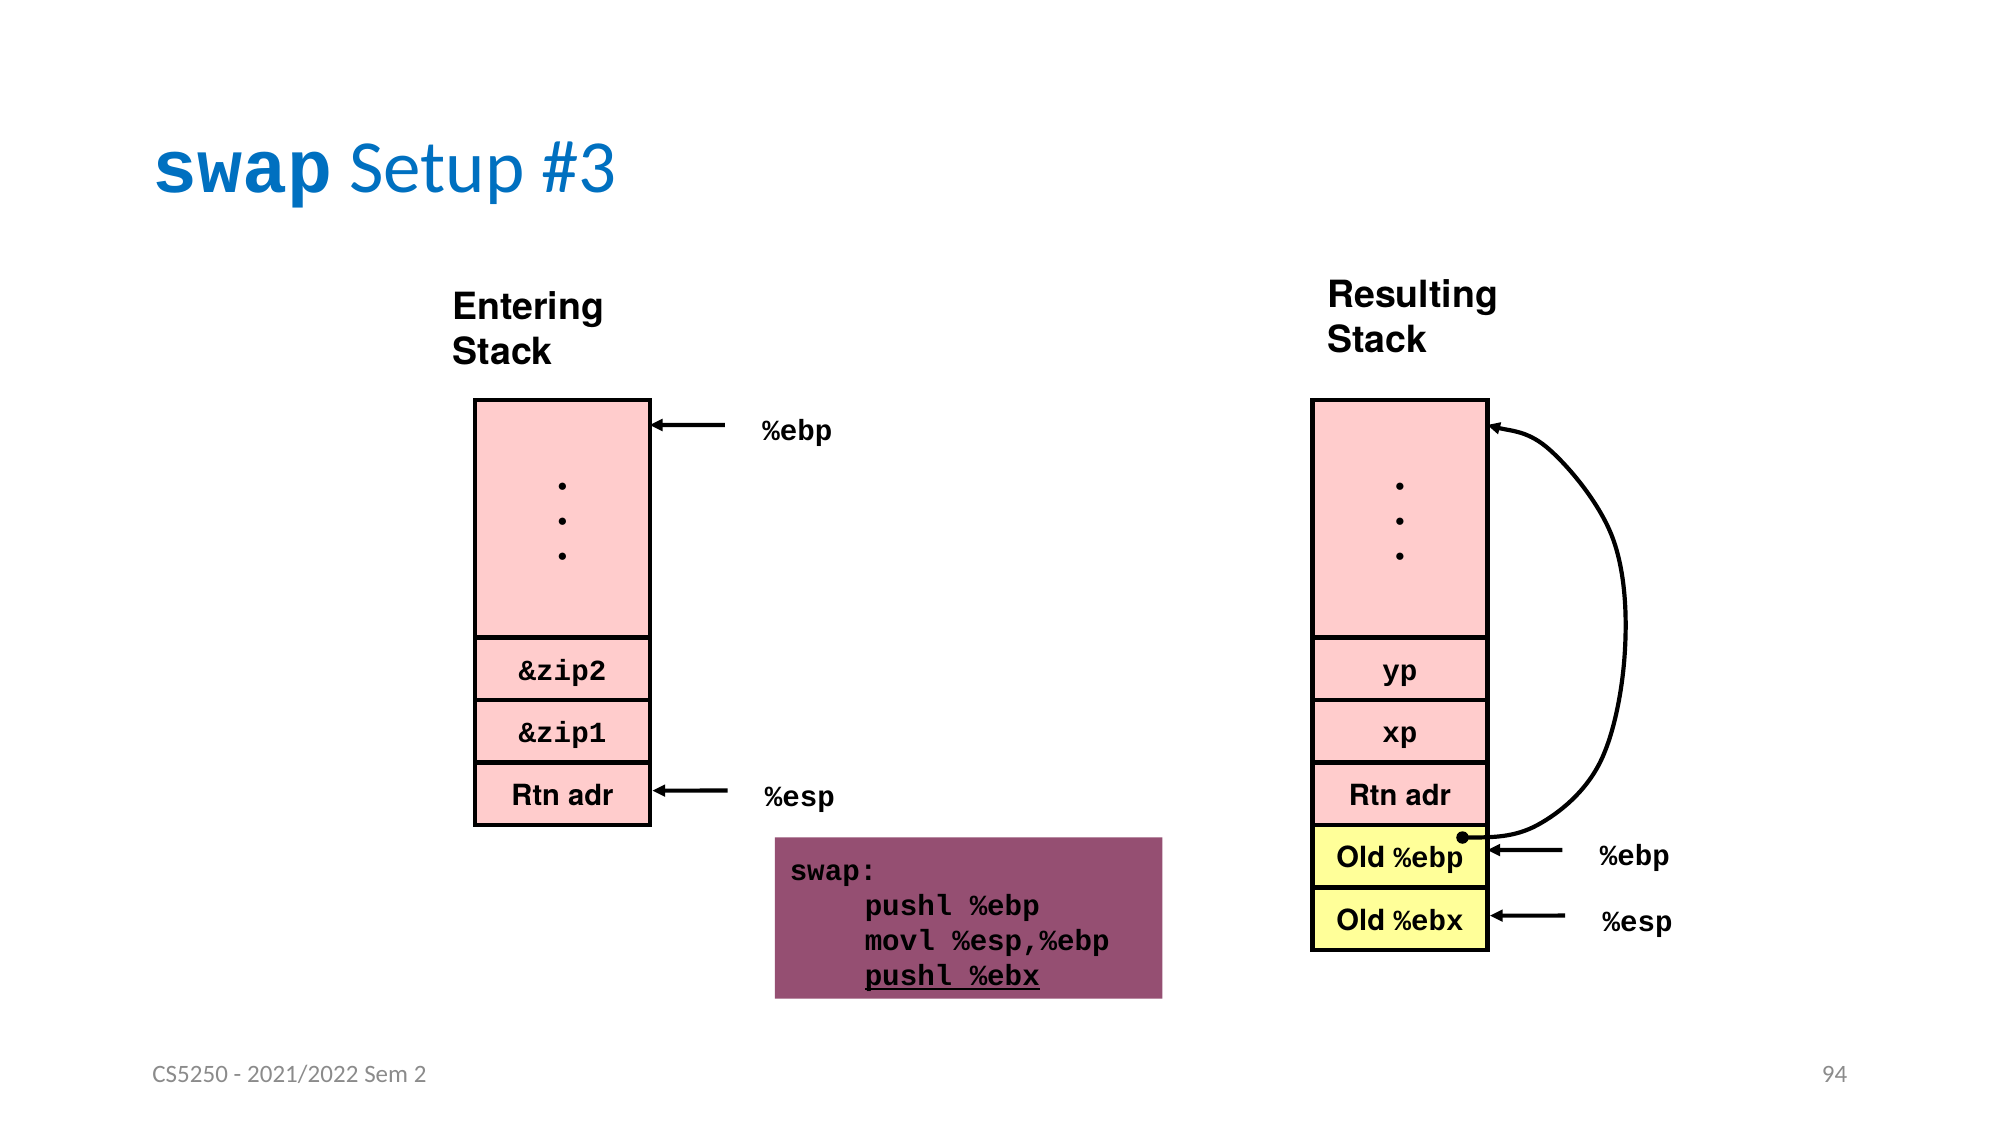

# swap Setup #3
Resulting
Stack
Entering
Stack

•
•
•
•
•
•
%ebp

&zip2
yp
&zip1
xp
Rtn adr
Rtn adr
%esp

Old %ebp
%ebp
swap:
	pushl %ebp
	movl %esp,%ebp
	pushl %ebx

Old %ebx
%esp

CS5250 - 2021/2022 Sem 2
94